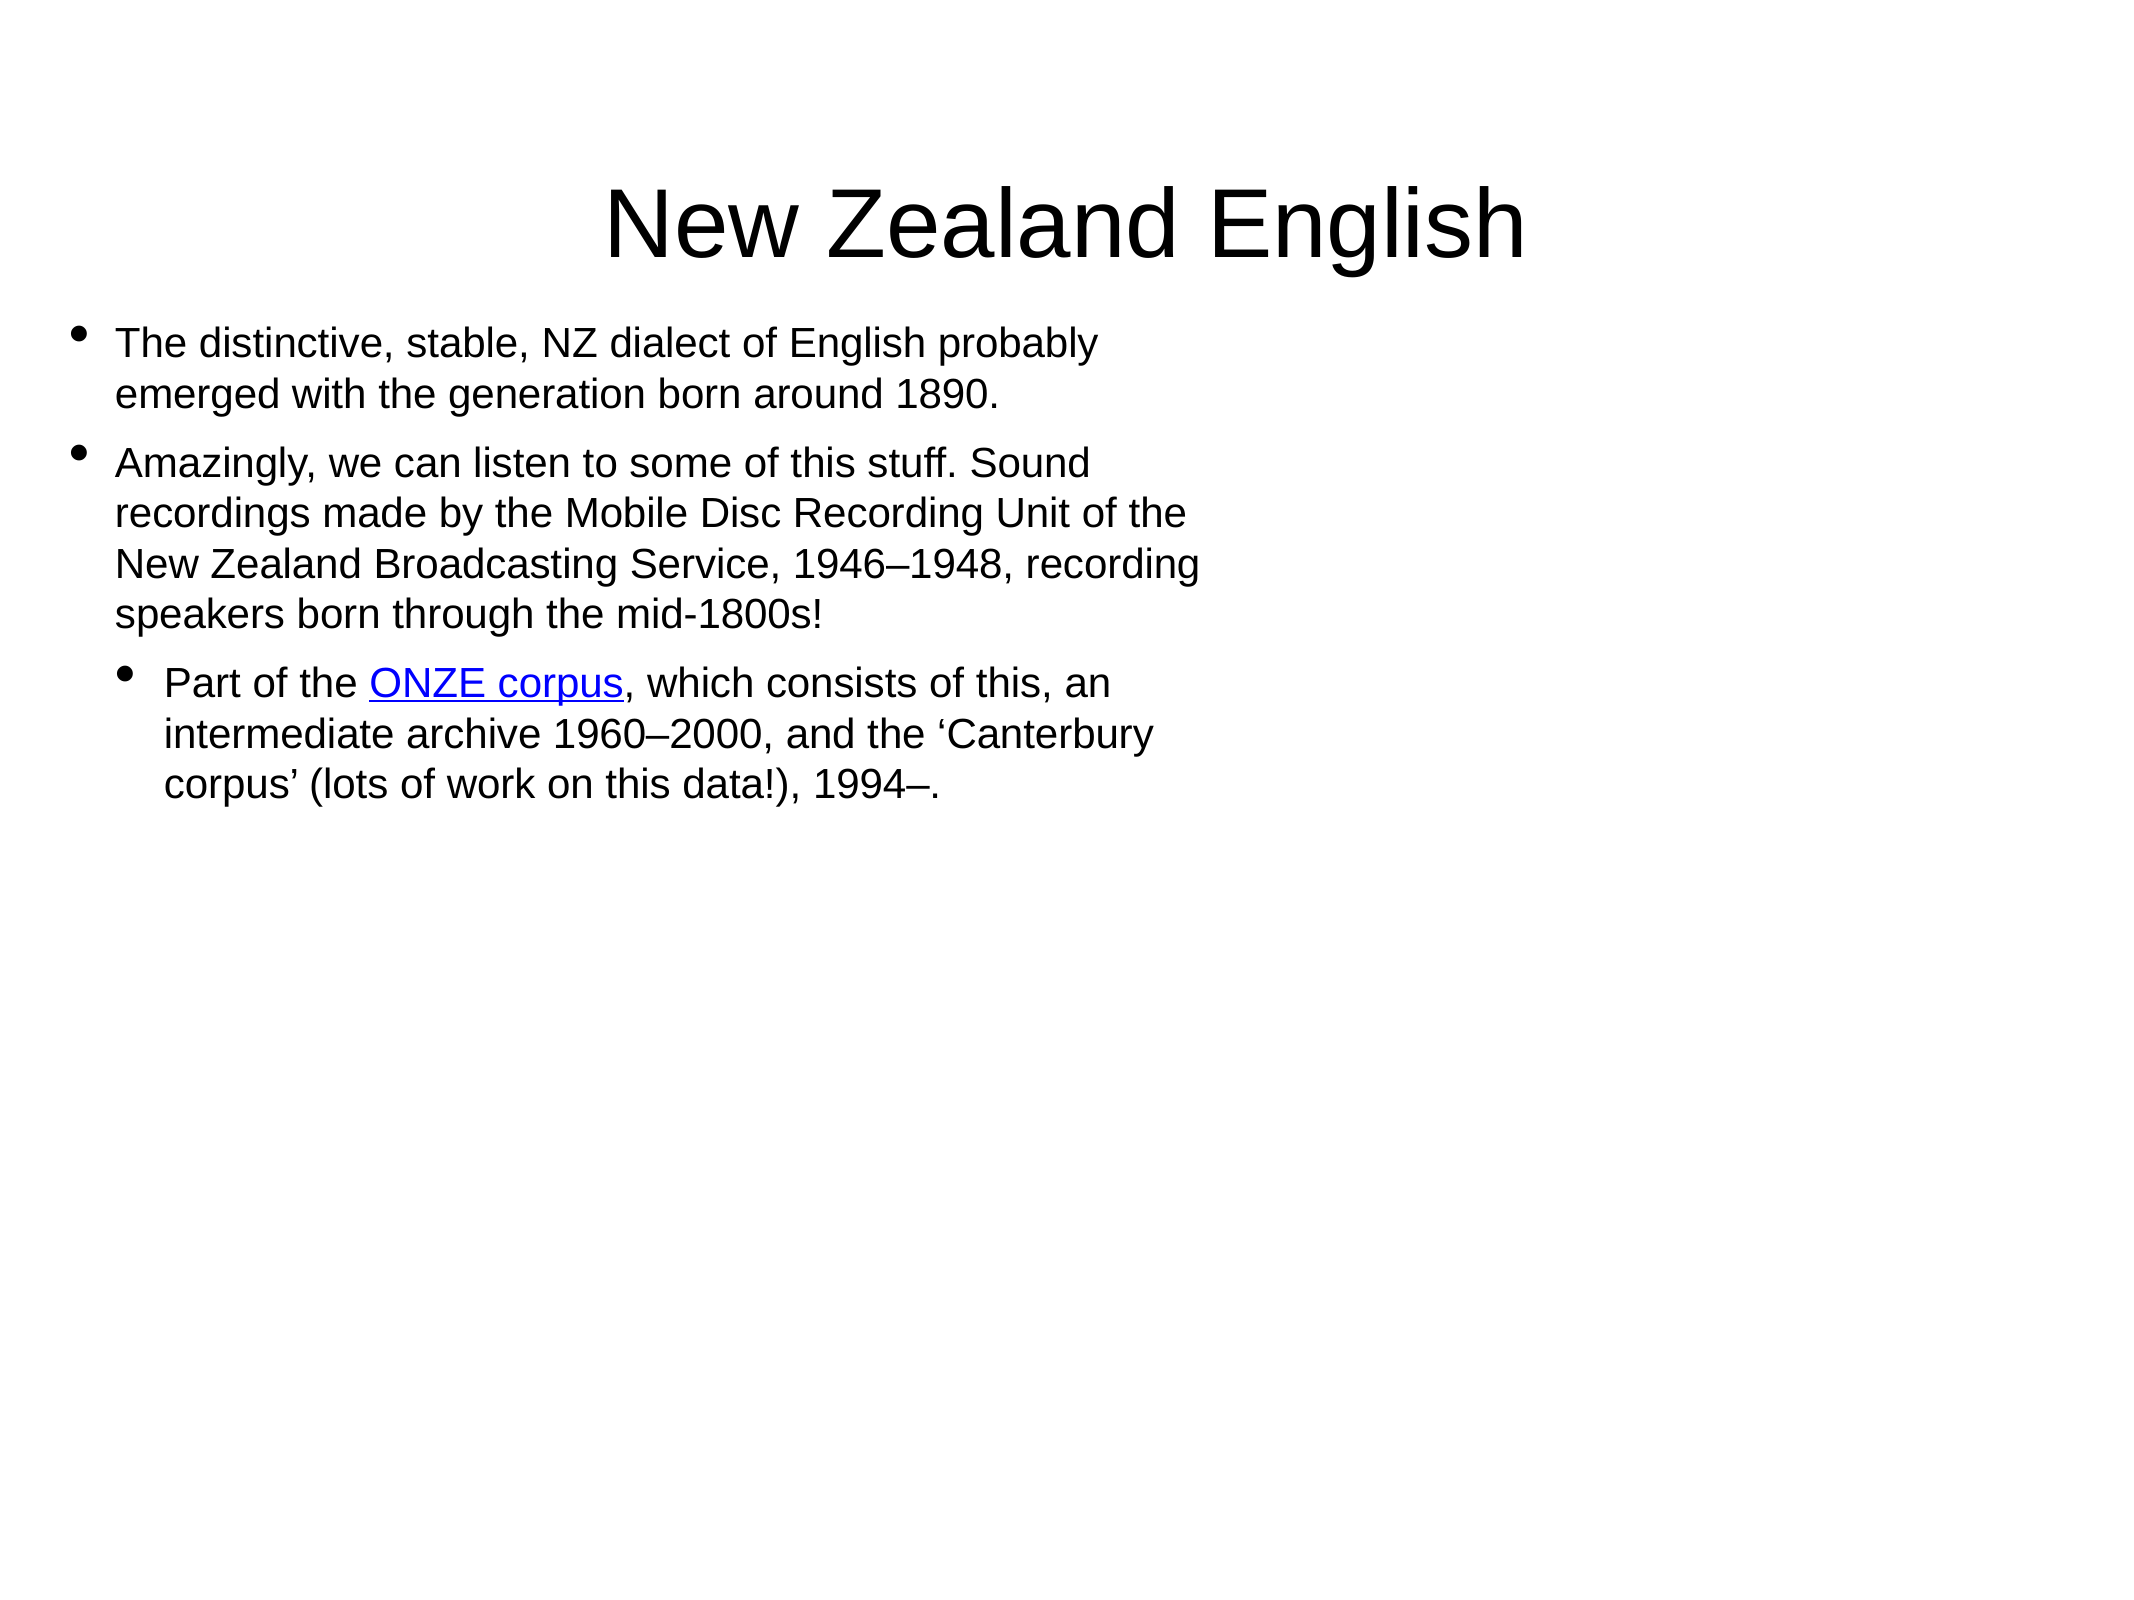

# New Zealand English
The distinctive, stable, NZ dialect of English probably emerged with the generation born around 1890.
Amazingly, we can listen to some of this stuff. Sound recordings made by the Mobile Disc Recording Unit of the New Zealand Broadcasting Service, 1946–1948, recording speakers born through the mid-1800s!
Part of the ONZE corpus, which consists of this, an intermediate archive 1960–2000, and the ‘Canterbury corpus’ (lots of work on this data!), 1994–.